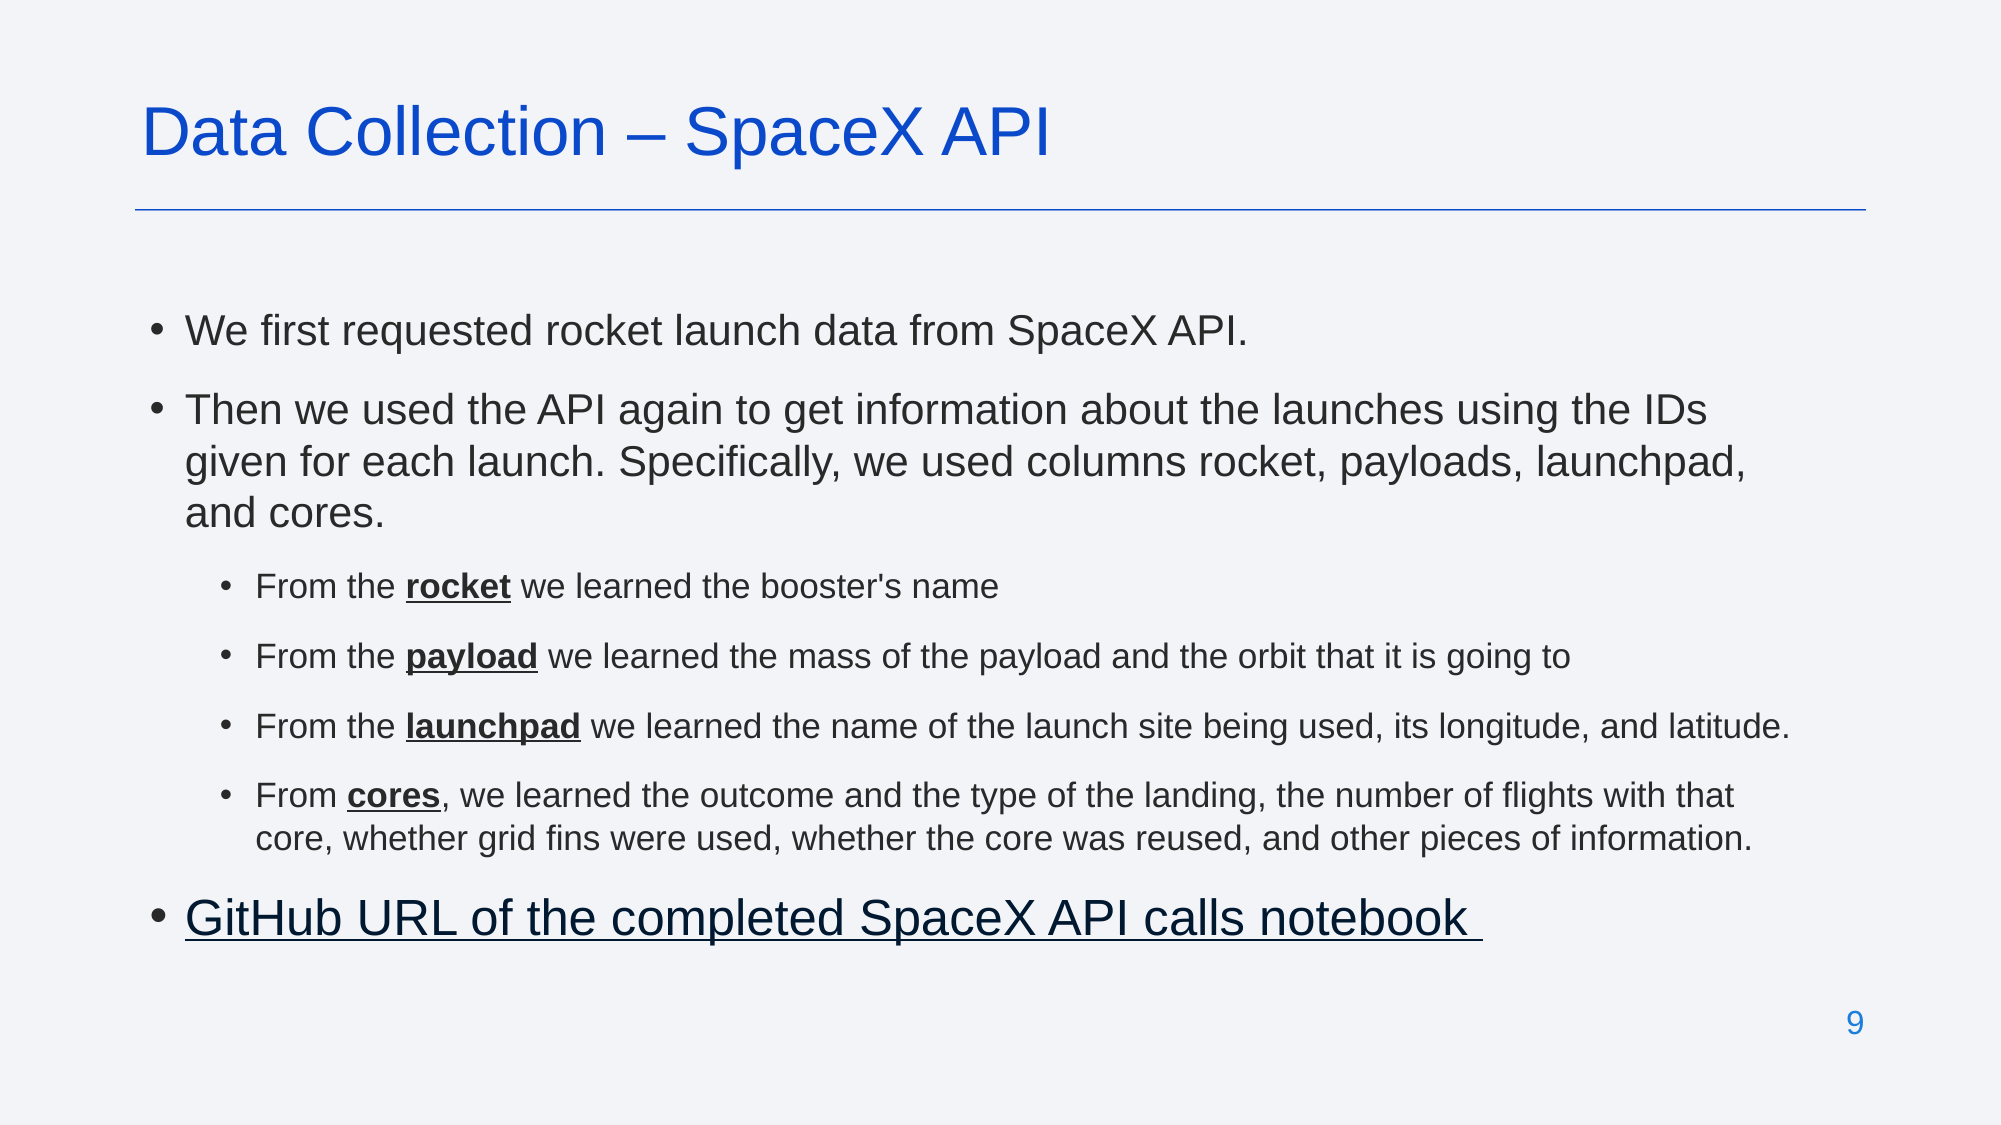

Data Collection – SpaceX API
We first requested rocket launch data from SpaceX API.
Then we used the API again to get information about the launches using the IDs given for each launch. Specifically, we used columns rocket, payloads, launchpad, and cores.
From the rocket we learned the booster's name
From the payload we learned the mass of the payload and the orbit that it is going to
From the launchpad we learned the name of the launch site being used, its longitude, and latitude.
From cores, we learned the outcome and the type of the landing, the number of flights with that core, whether grid fins were used, whether the core was reused, and other pieces of information.
GitHub URL of the completed SpaceX API calls notebook

9